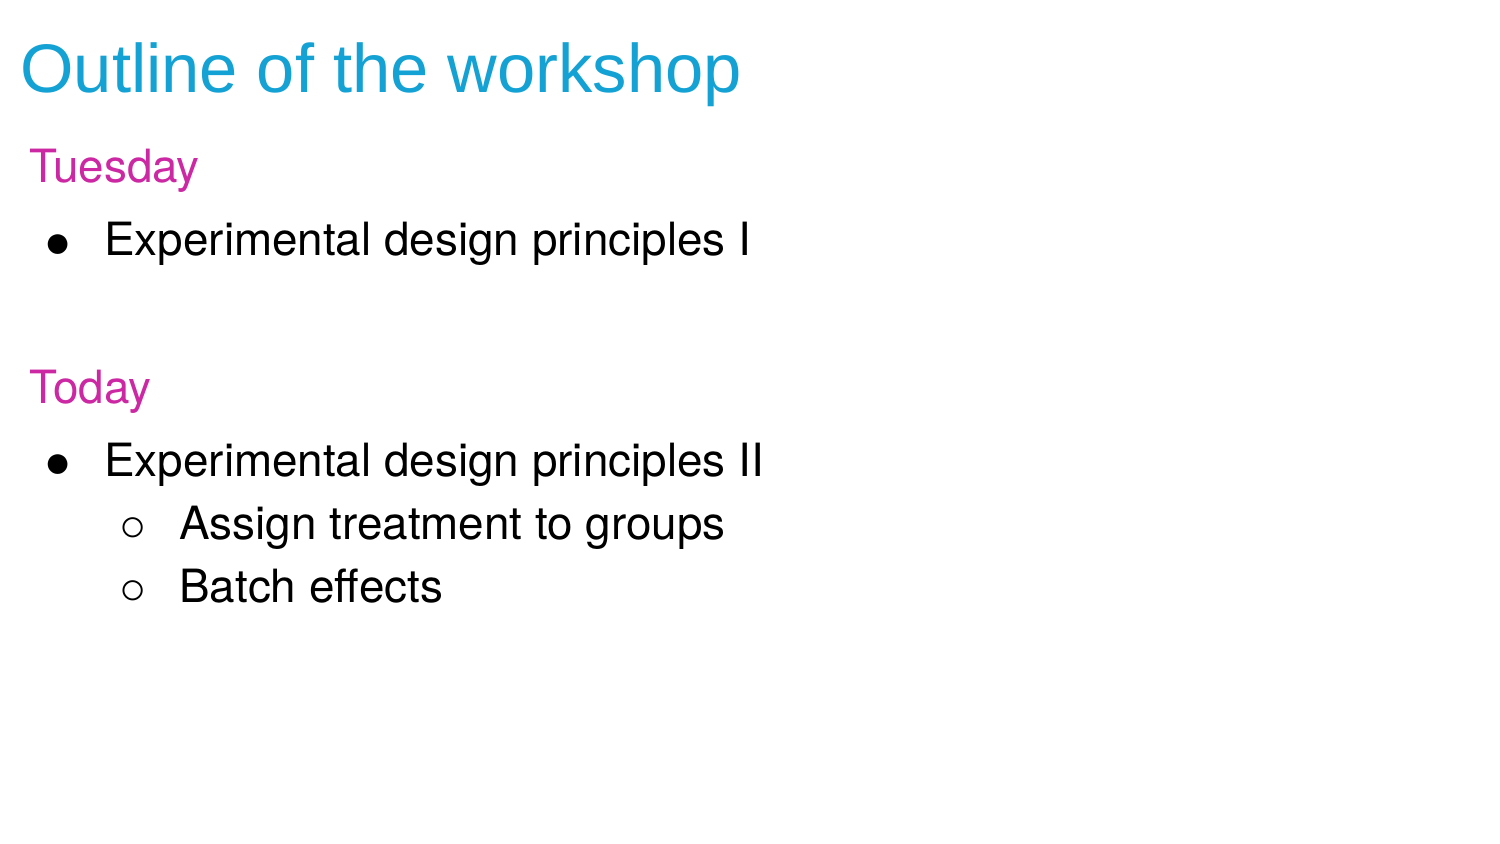

Outline of the workshop
Tuesday
Experimental design principles I

Today
Experimental design principles II
Assign treatment to groups
Batch effects